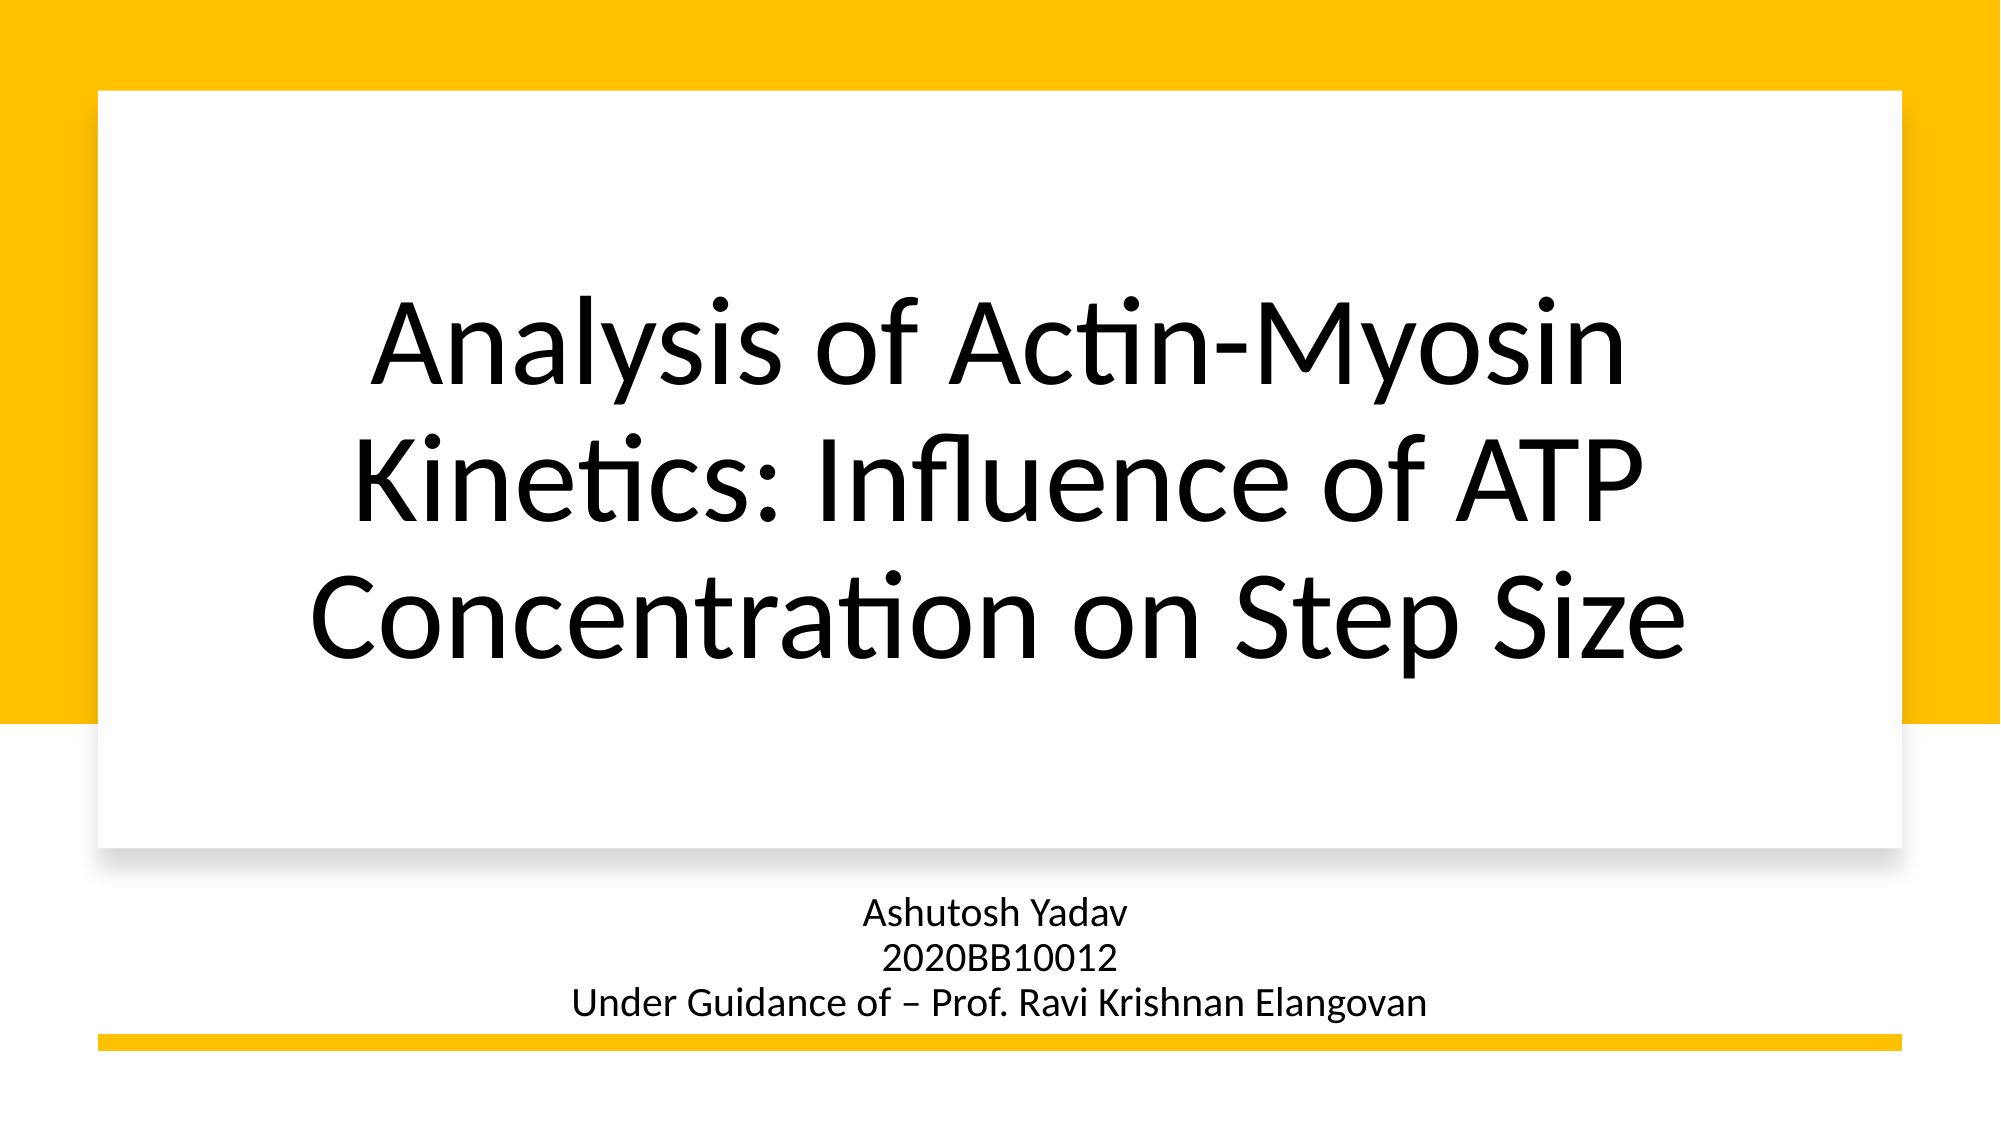

# Analysis of Actin-Myosin Kinetics: Influence of ATP Concentration on Step Size
Ashutosh Yadav
2020BB10012
Under Guidance of – Prof. Ravi Krishnan Elangovan